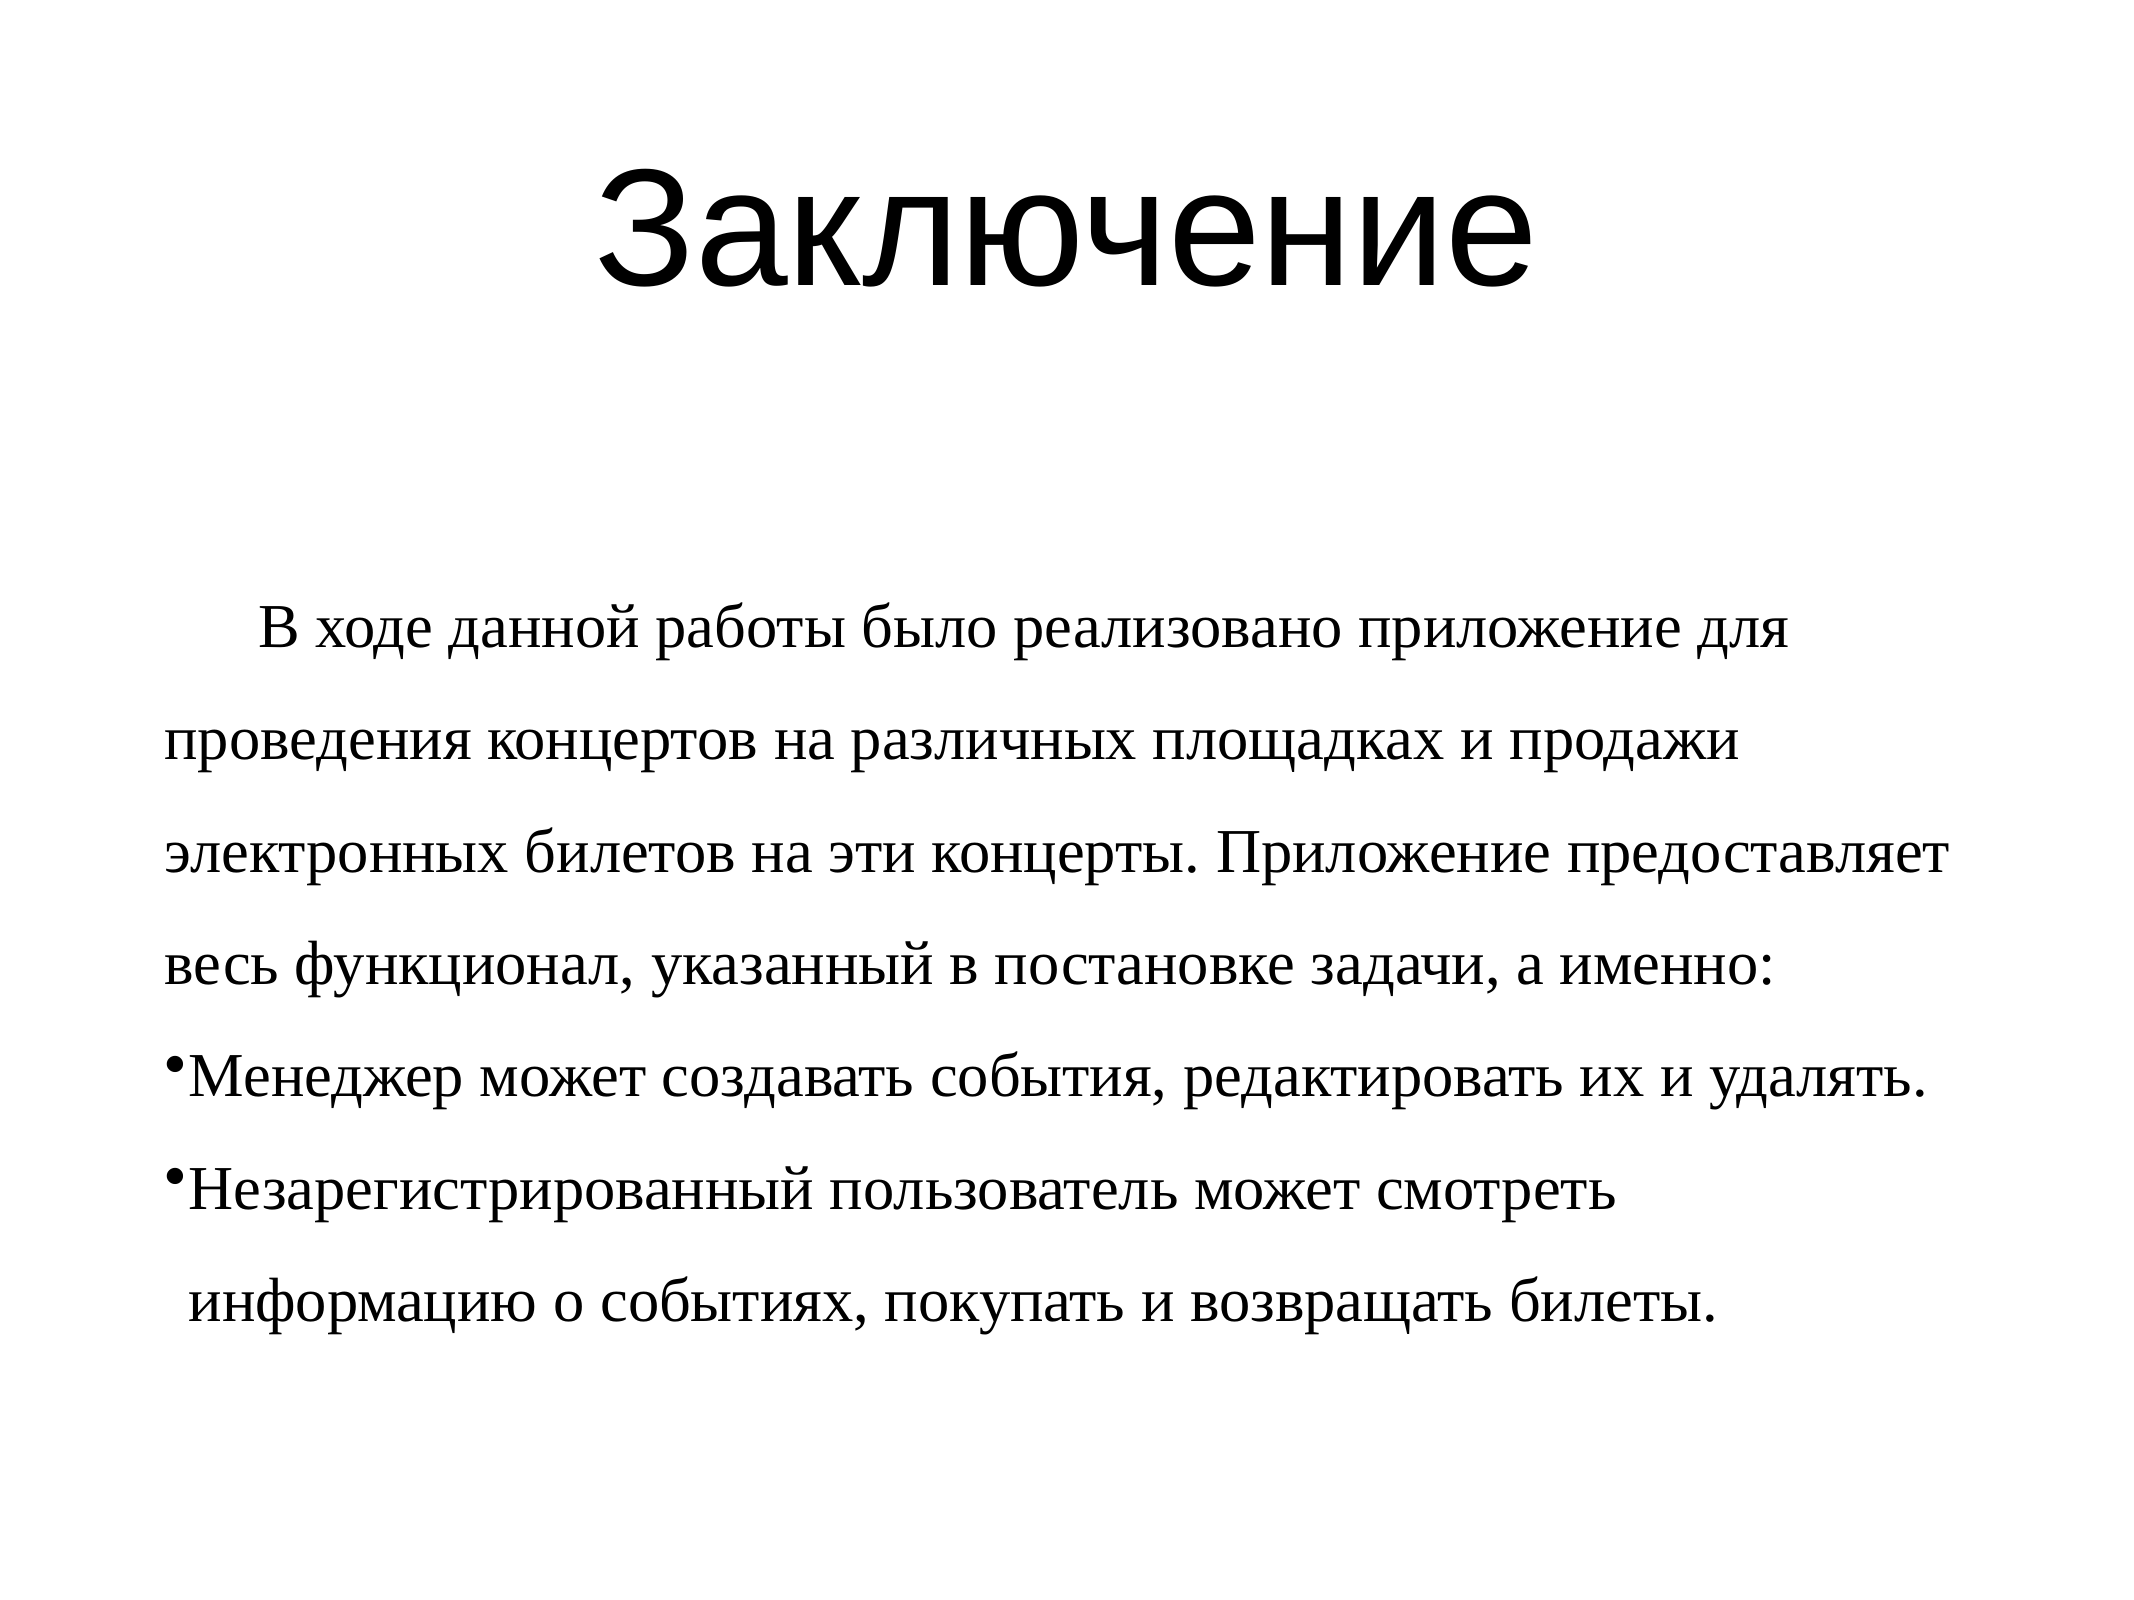

# Заключение
В ходе данной работы было реализовано приложение для проведения концертов на различных площадках и продажи электронных билетов на эти концерты. Приложение предоставляет весь функционал, указанный в постановке задачи, а именно:
Менеджер может создавать события, редактировать их и удалять.
Незарегистрированный пользователь может смотреть информацию о событиях, покупать и возвращать билеты.